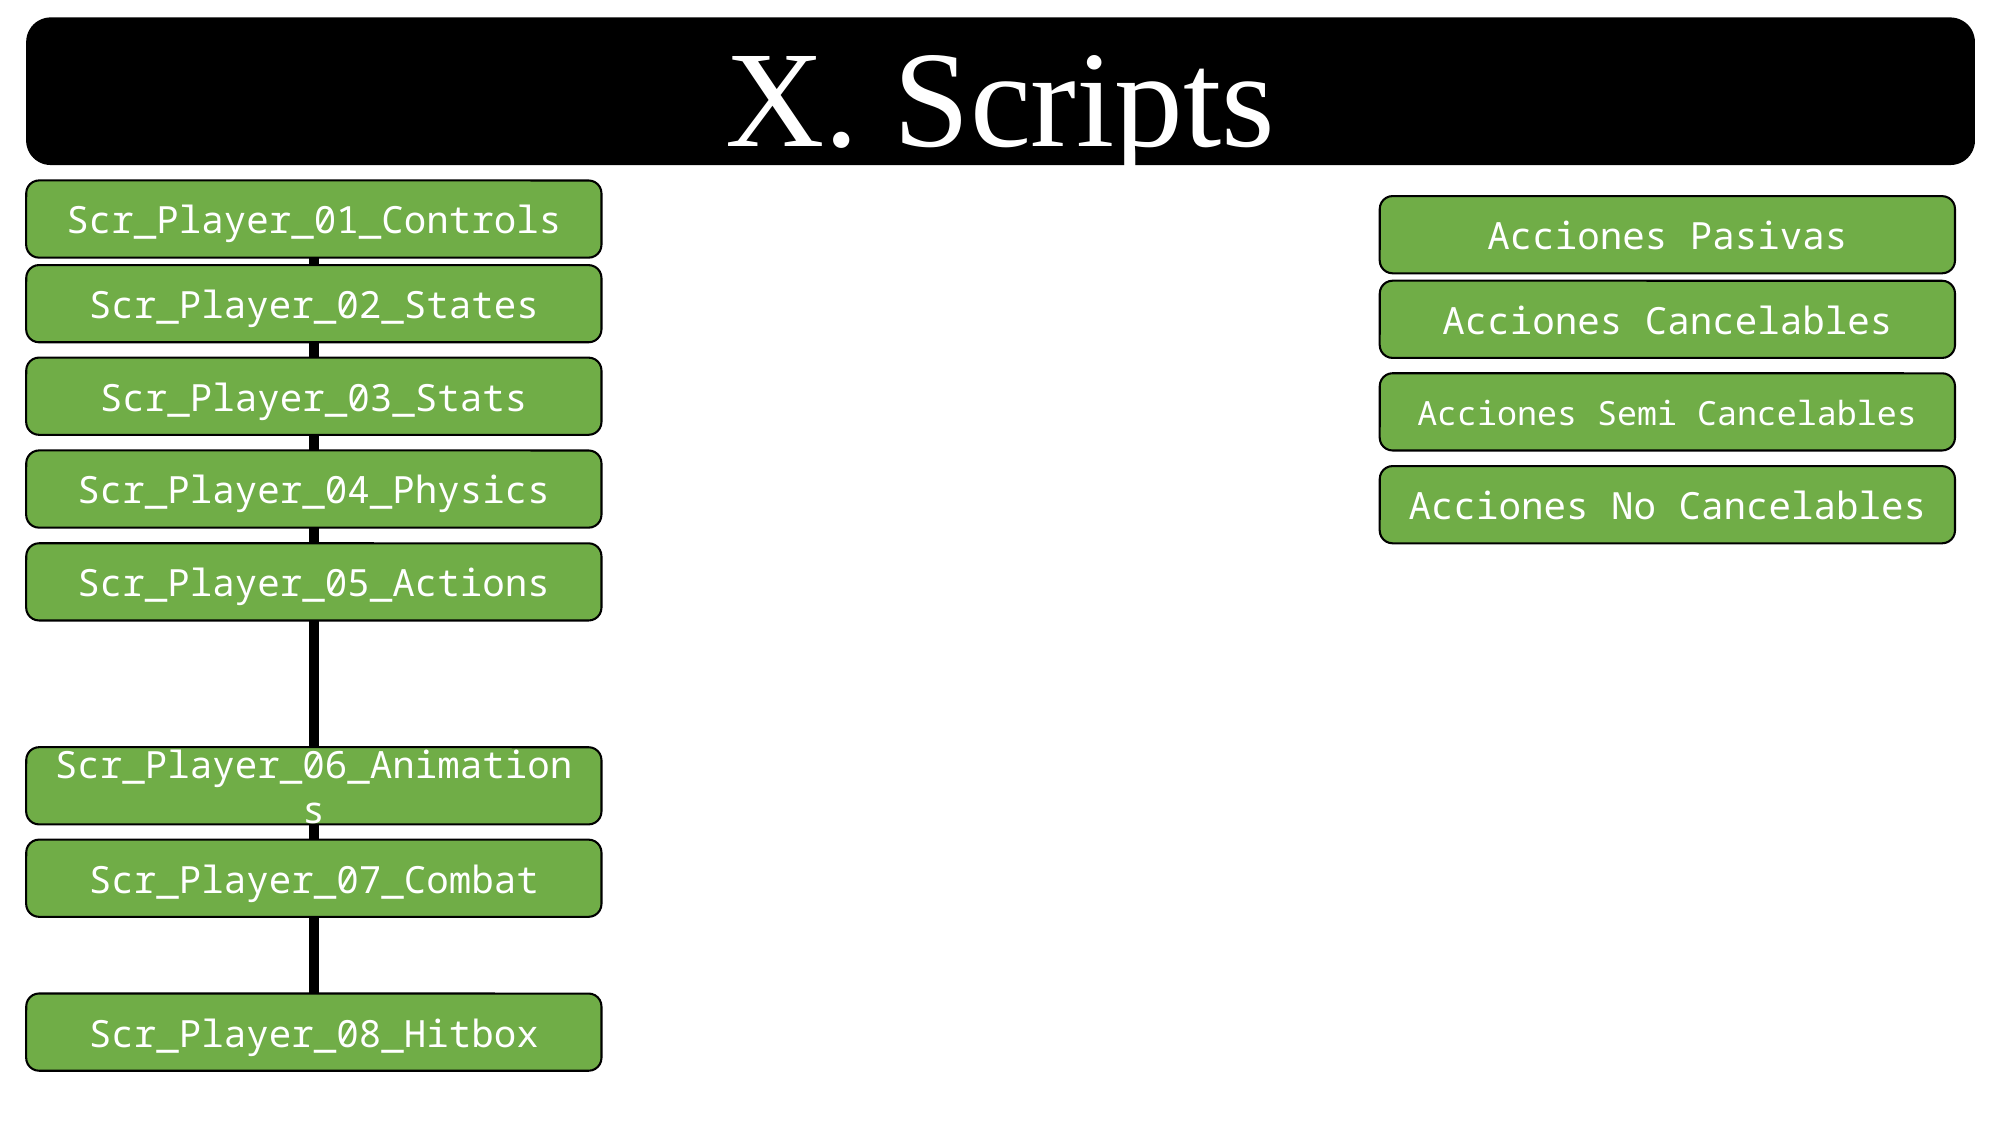

X. Scripts
Scr_Player_01_Controls
Acciones Pasivas
Scr_Player_02_States
Acciones Cancelables
Scr_Player_03_Stats
Acciones Semi Cancelables
Scr_Player_04_Physics
Acciones No Cancelables
Scr_Player_05_Actions
Scr_Player_06_Animations
Scr_Player_07_Combat
Scr_Player_08_Hitbox